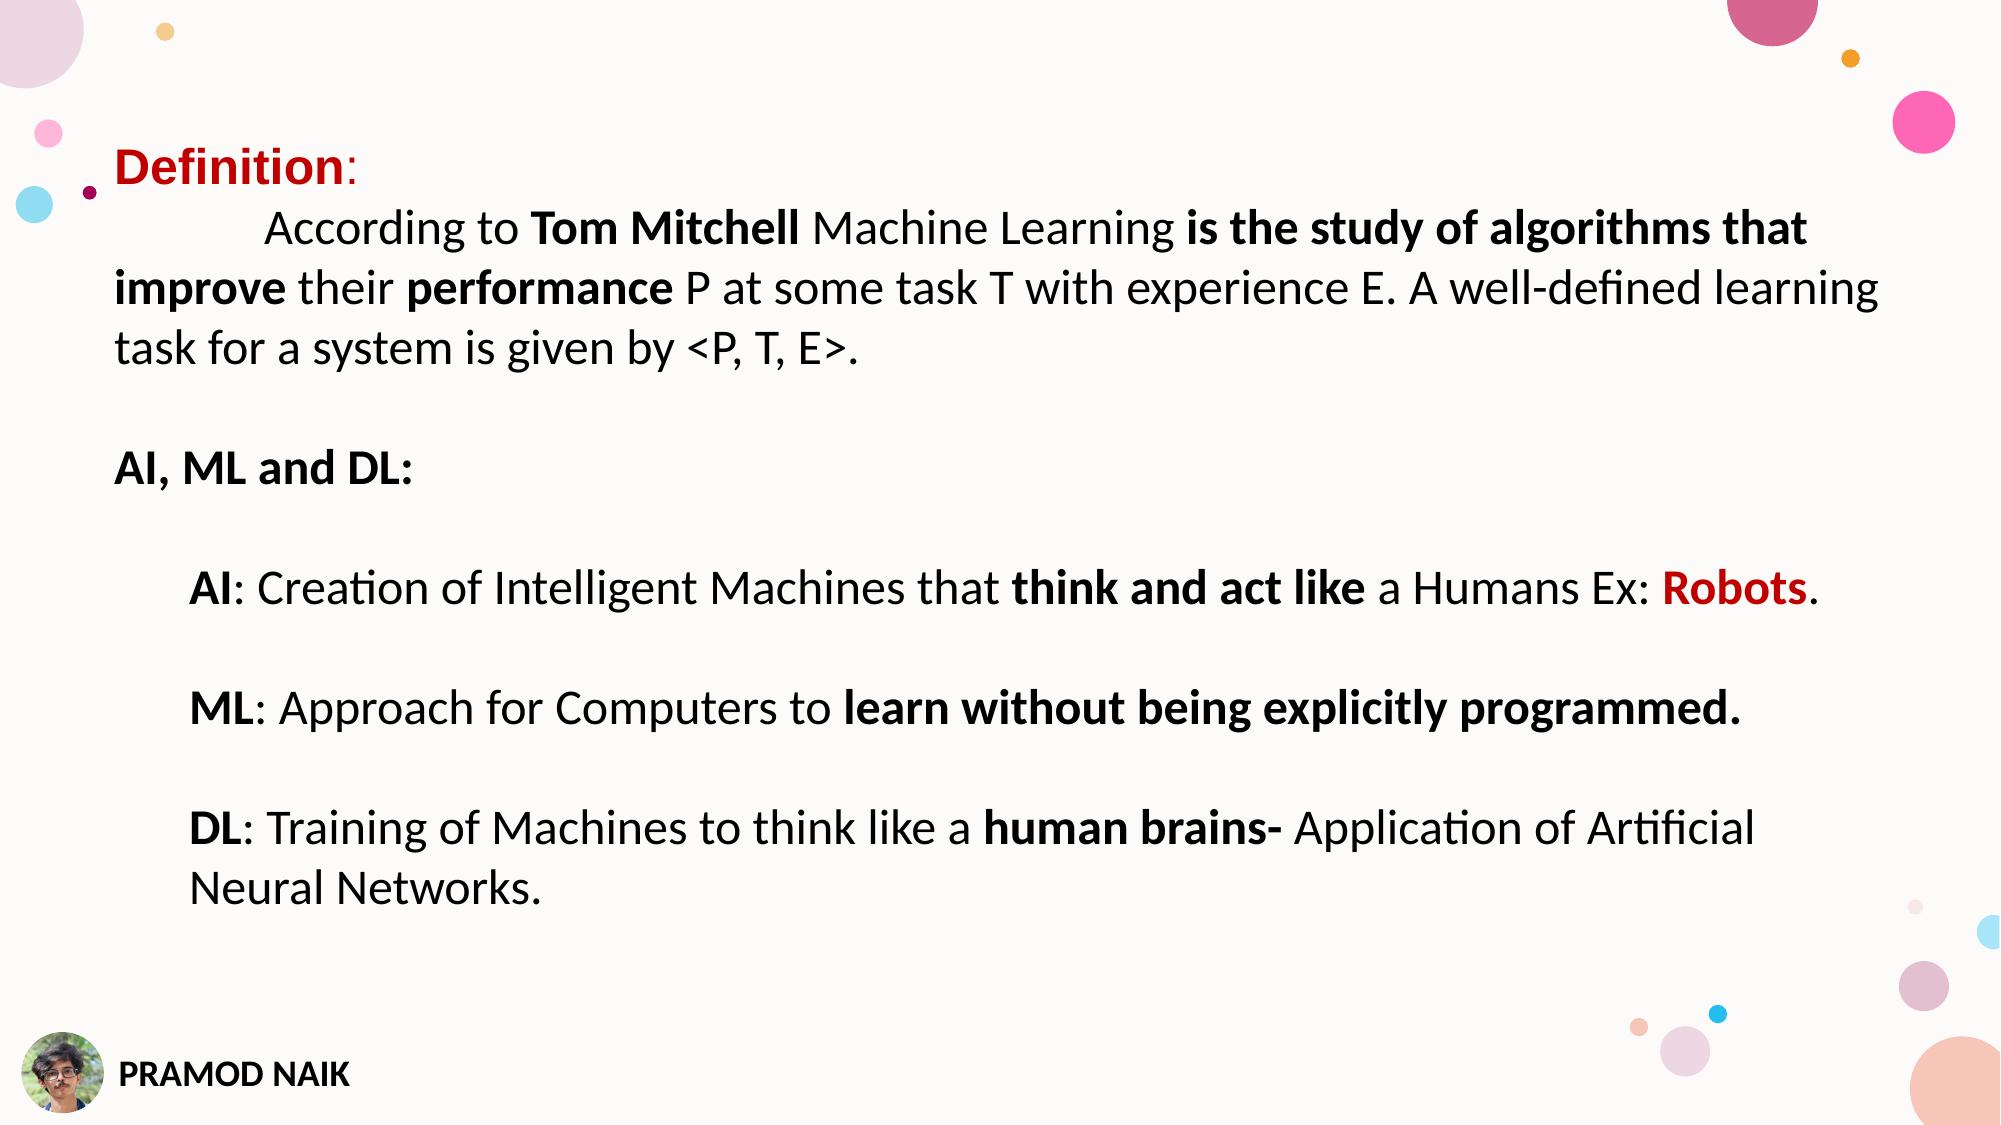

Definition:
	According to Tom Mitchell Machine Learning is the study of algorithms that improve their performance P at some task T with experience E. A well-defined learning task for a system is given by <P, T, E>.

AI, ML and DL:

AI: Creation of Intelligent Machines that think and act like a Humans Ex: Robots.

ML: Approach for Computers to learn without being explicitly programmed.

DL: Training of Machines to think like a human brains- Application of Artificial Neural Networks.